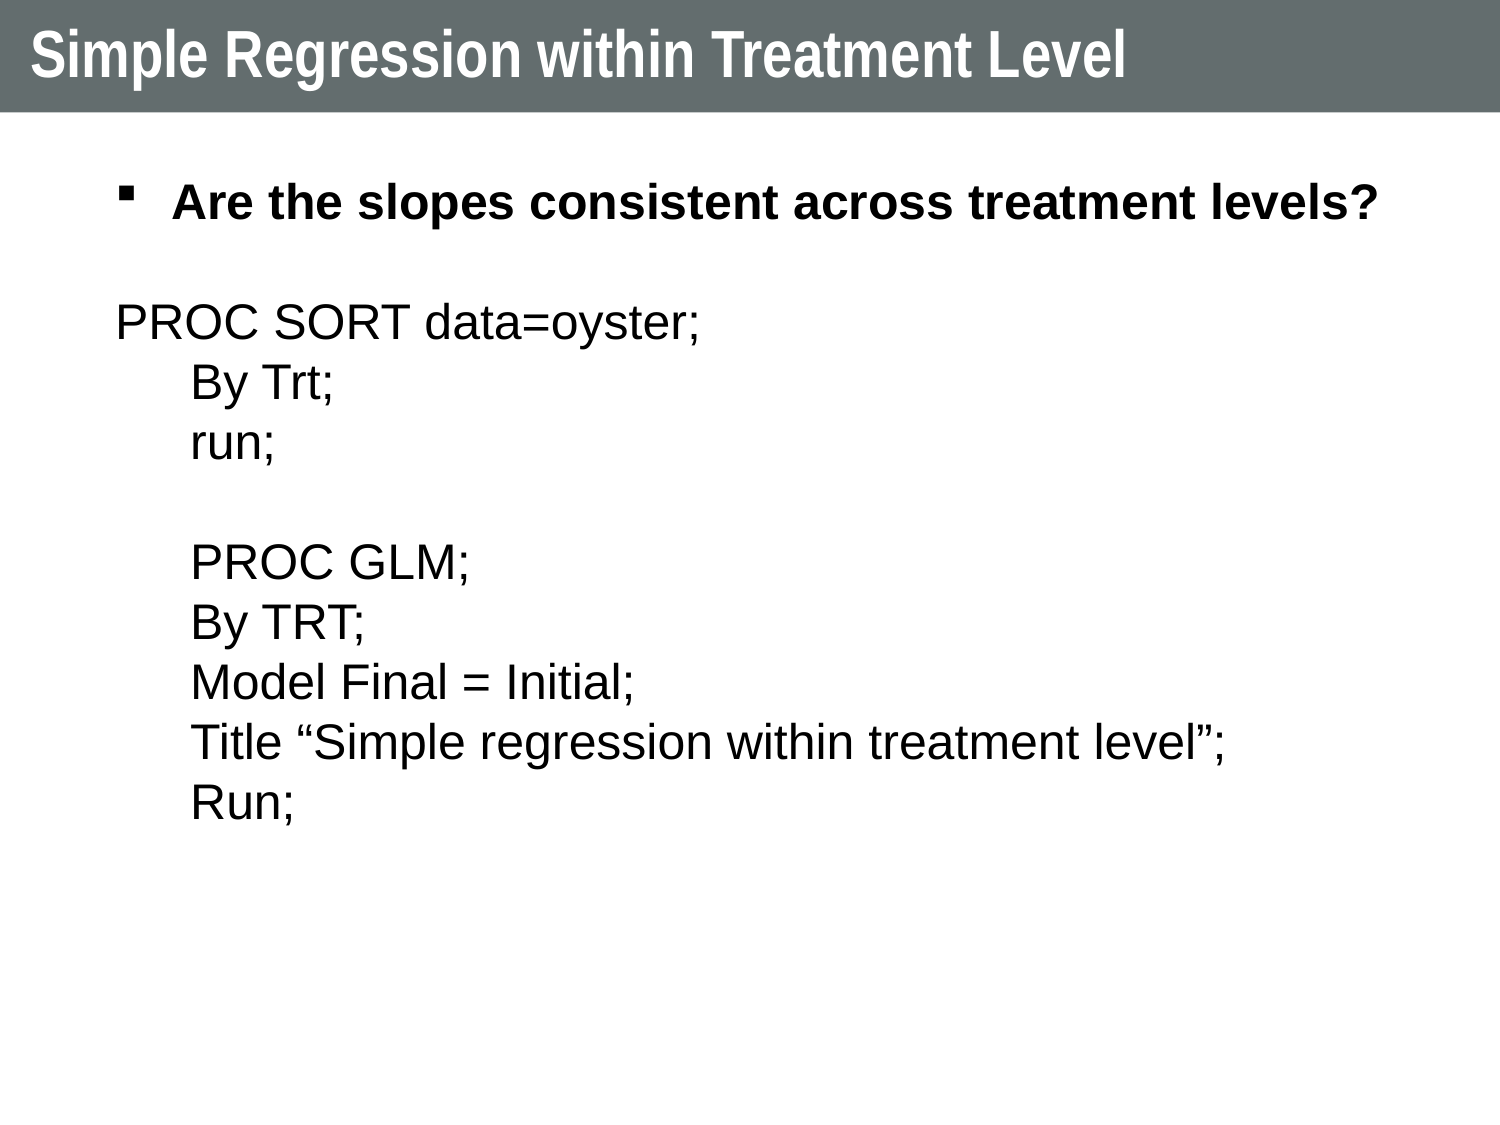

# Simple Regression within Treatment Level
Are the slopes consistent across treatment levels?

PROC SORT data=oyster;
By Trt;
run;

PROC GLM;
By TRT;
Model Final = Initial;
Title “Simple regression within treatment level”;
Run;